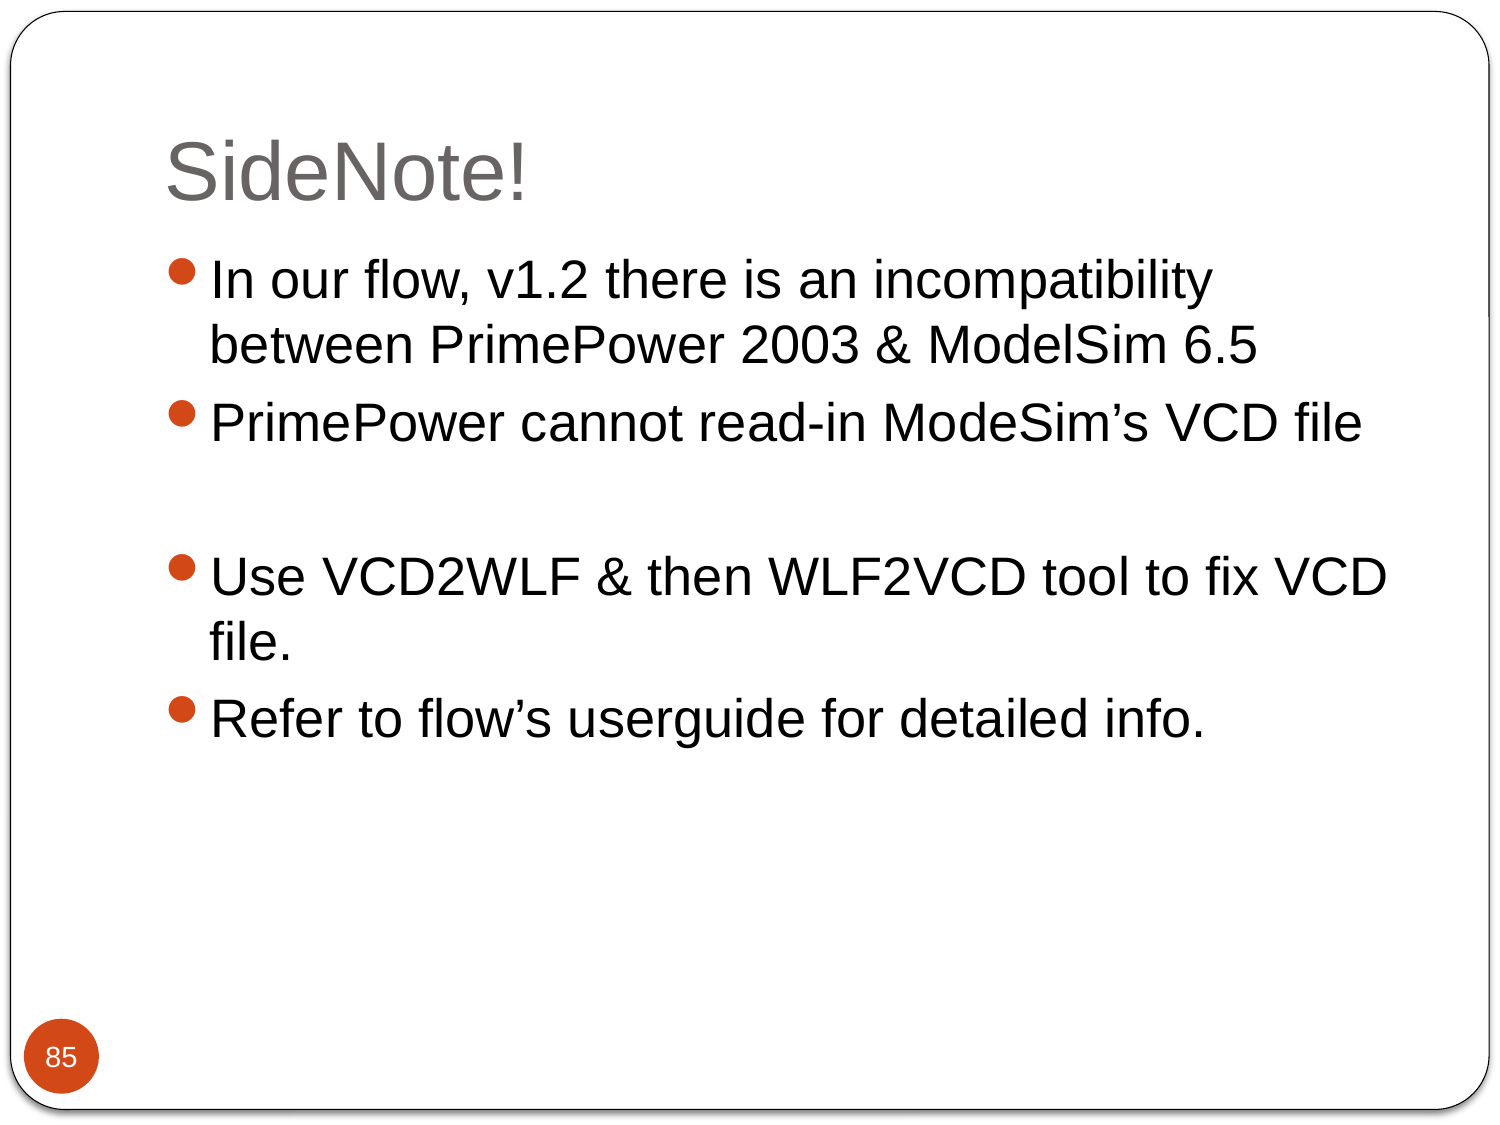

# SideNote!
In our flow, v1.2 there is an incompatibility between PrimePower 2003 & ModelSim 6.5
PrimePower cannot read-in ModeSim’s VCD file

Use VCD2WLF & then WLF2VCD tool to fix VCD file.
Refer to flow’s userguide for detailed info.
85